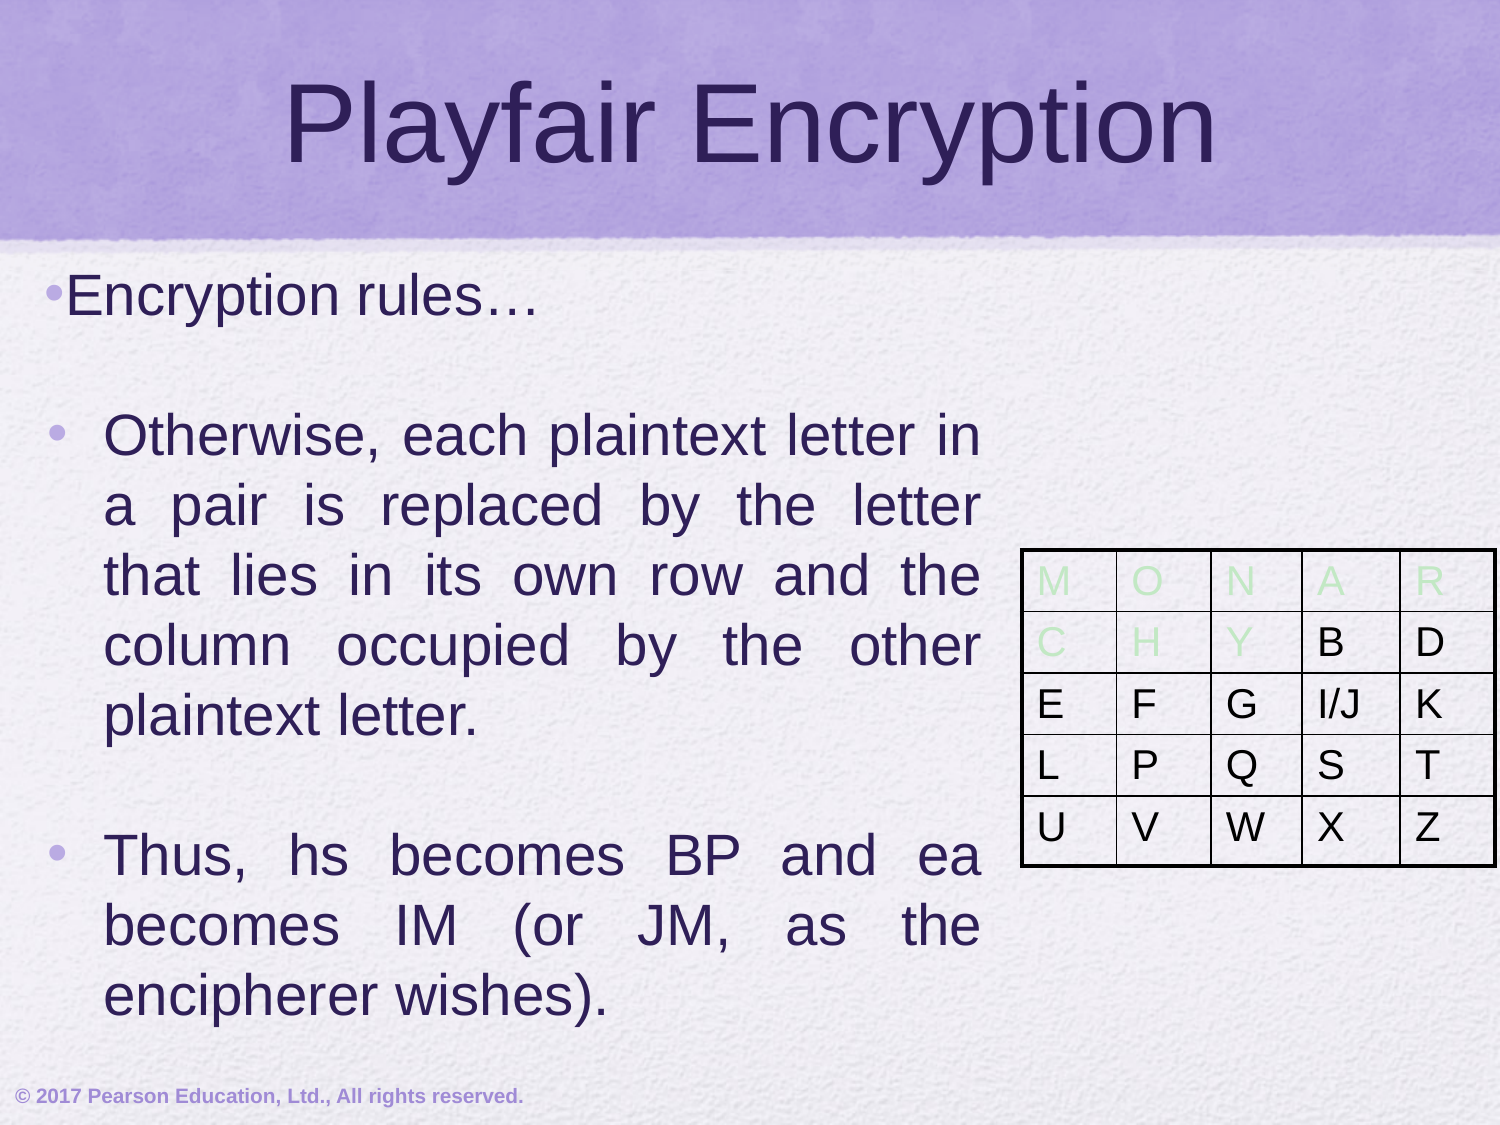

# Playfair Encryption
Encryption rules…

Otherwise, each plaintext letter in a pair is replaced by the letter that lies in its own row and the column occupied by the other plaintext letter.

Thus, hs becomes BP and ea becomes IM (or JM, as the encipherer wishes).
| M | O | N | A | R |
| --- | --- | --- | --- | --- |
| C | H | Y | B | D |
| E | F | G | I/J | K |
| L | P | Q | S | T |
| U | V | W | X | Z |
© 2017 Pearson Education, Ltd., All rights reserved.